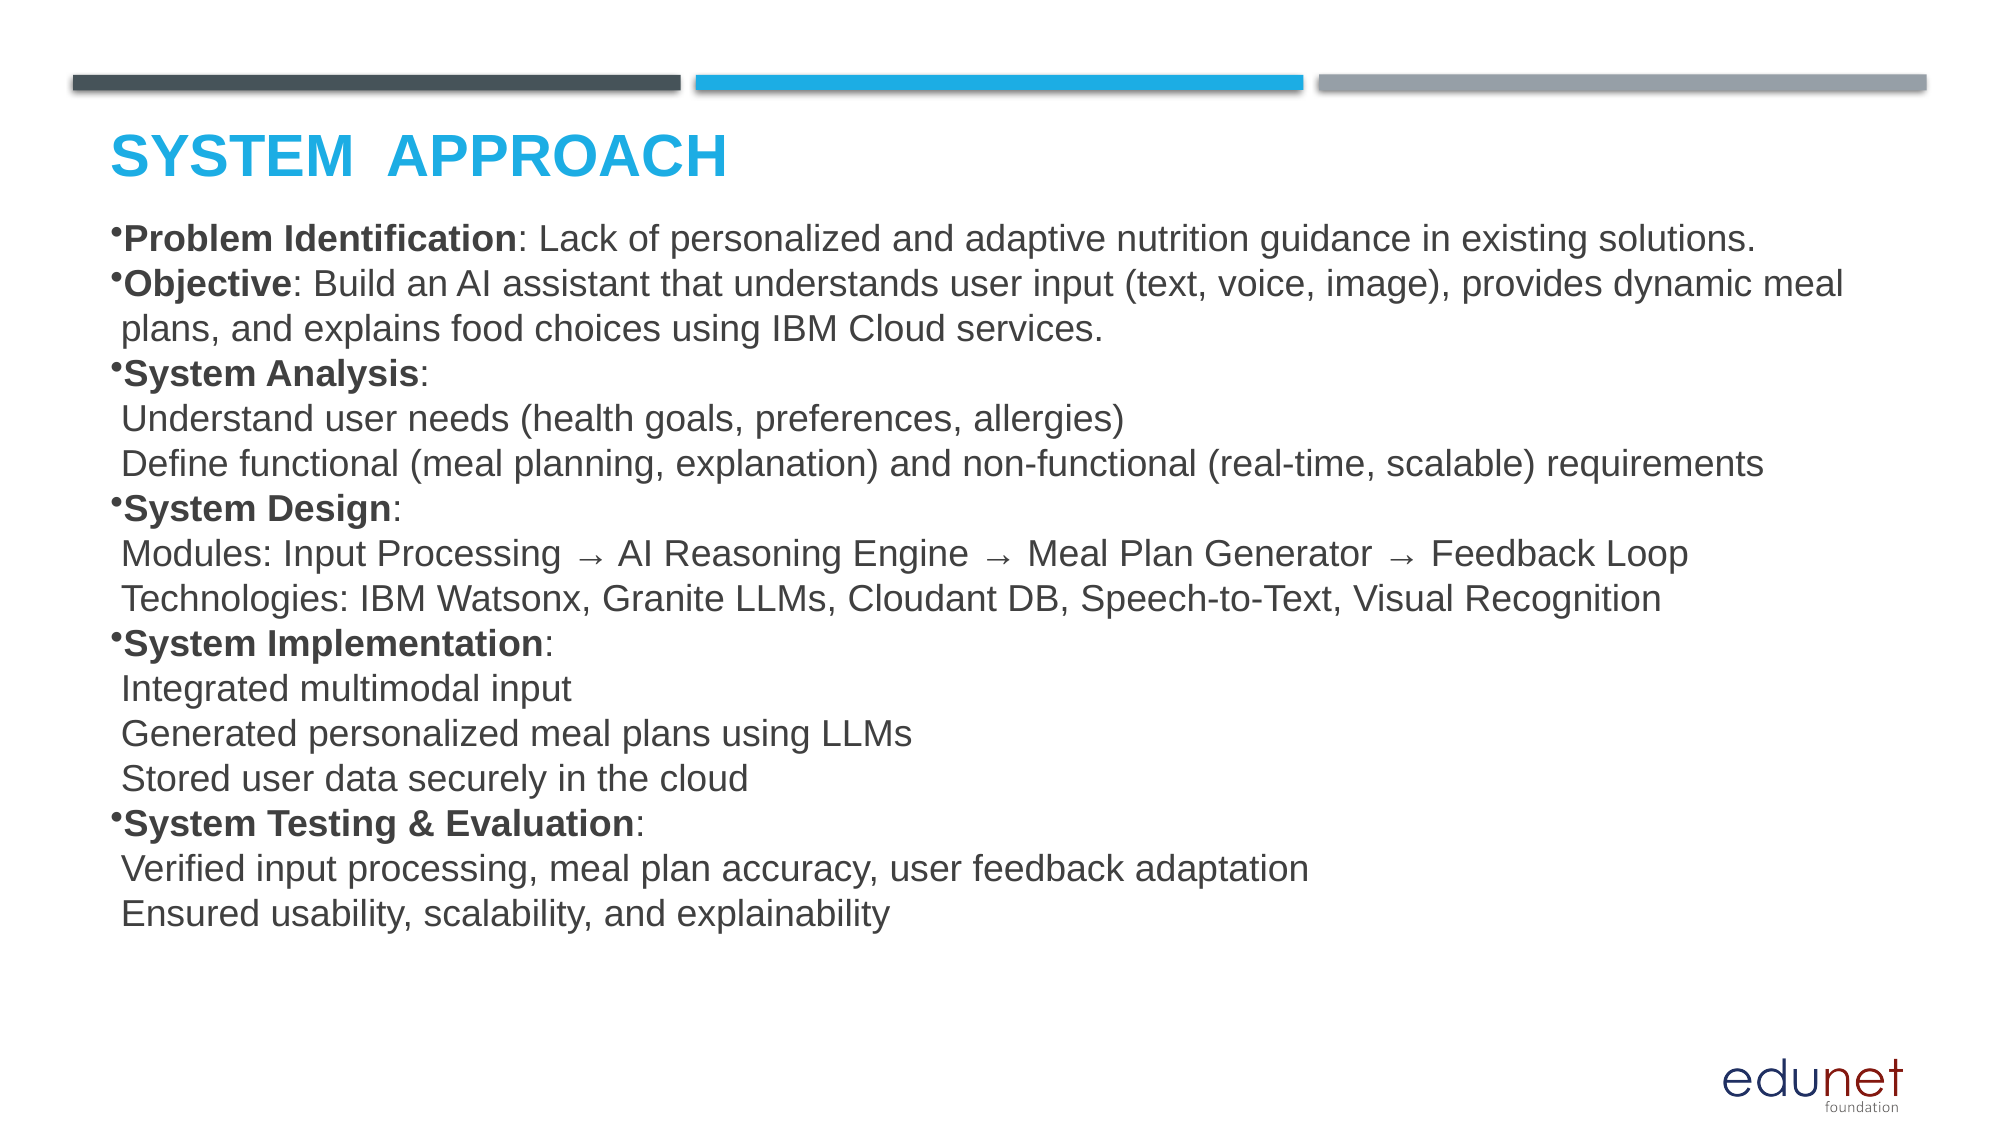

# System  Approach
Problem Identification: Lack of personalized and adaptive nutrition guidance in existing solutions.
Objective: Build an AI assistant that understands user input (text, voice, image), provides dynamic meal
 plans, and explains food choices using IBM Cloud services.
System Analysis:
 Understand user needs (health goals, preferences, allergies)
 Define functional (meal planning, explanation) and non-functional (real-time, scalable) requirements
System Design:
 Modules: Input Processing → AI Reasoning Engine → Meal Plan Generator → Feedback Loop
 Technologies: IBM Watsonx, Granite LLMs, Cloudant DB, Speech-to-Text, Visual Recognition
System Implementation:
 Integrated multimodal input
 Generated personalized meal plans using LLMs
 Stored user data securely in the cloud
System Testing & Evaluation:
 Verified input processing, meal plan accuracy, user feedback adaptation
 Ensured usability, scalability, and explainability